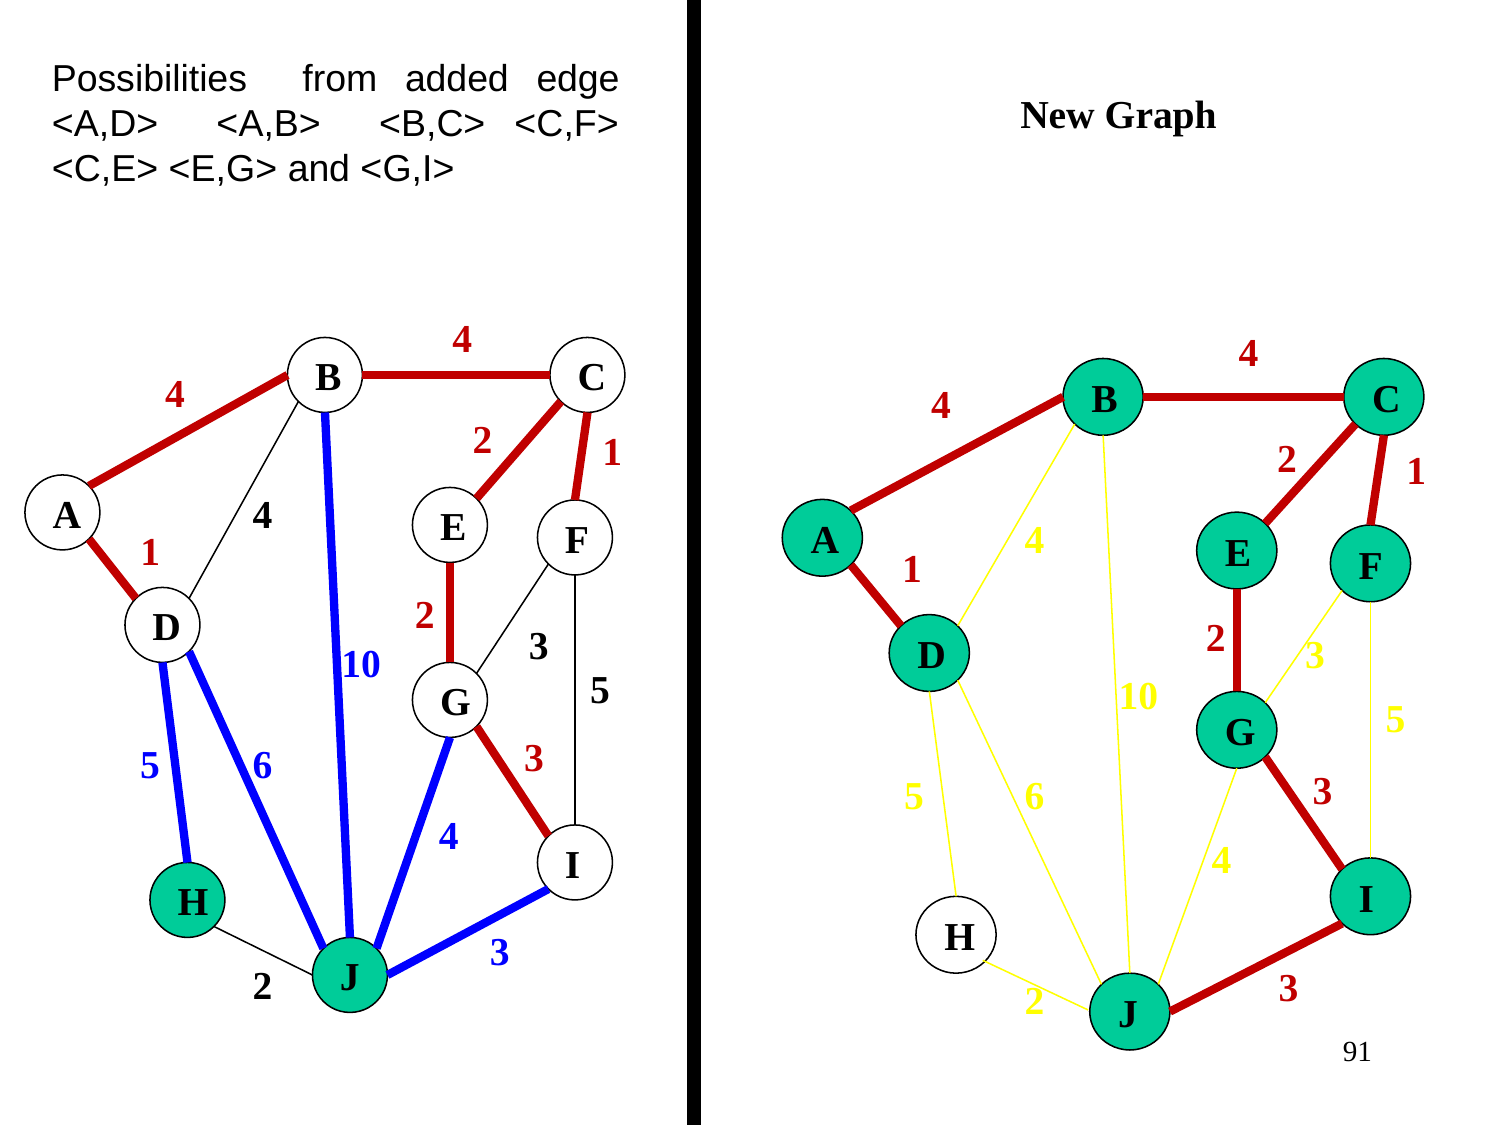

Possibilities  from added edge <A,D>  <A,B>  <B,C> <C,F> <C,E> <E,G> and <G,I>
New Graph
4
4

B
C
4
2
1

A
4

E

F
1
2

D
3
10

5
G
3
5
6
4

I

H
3
2

J

B
C
4
2
1

A
4

E

F
1

2
D
3
10

5
G
3
5
6
4

I

H
3

J
2
91